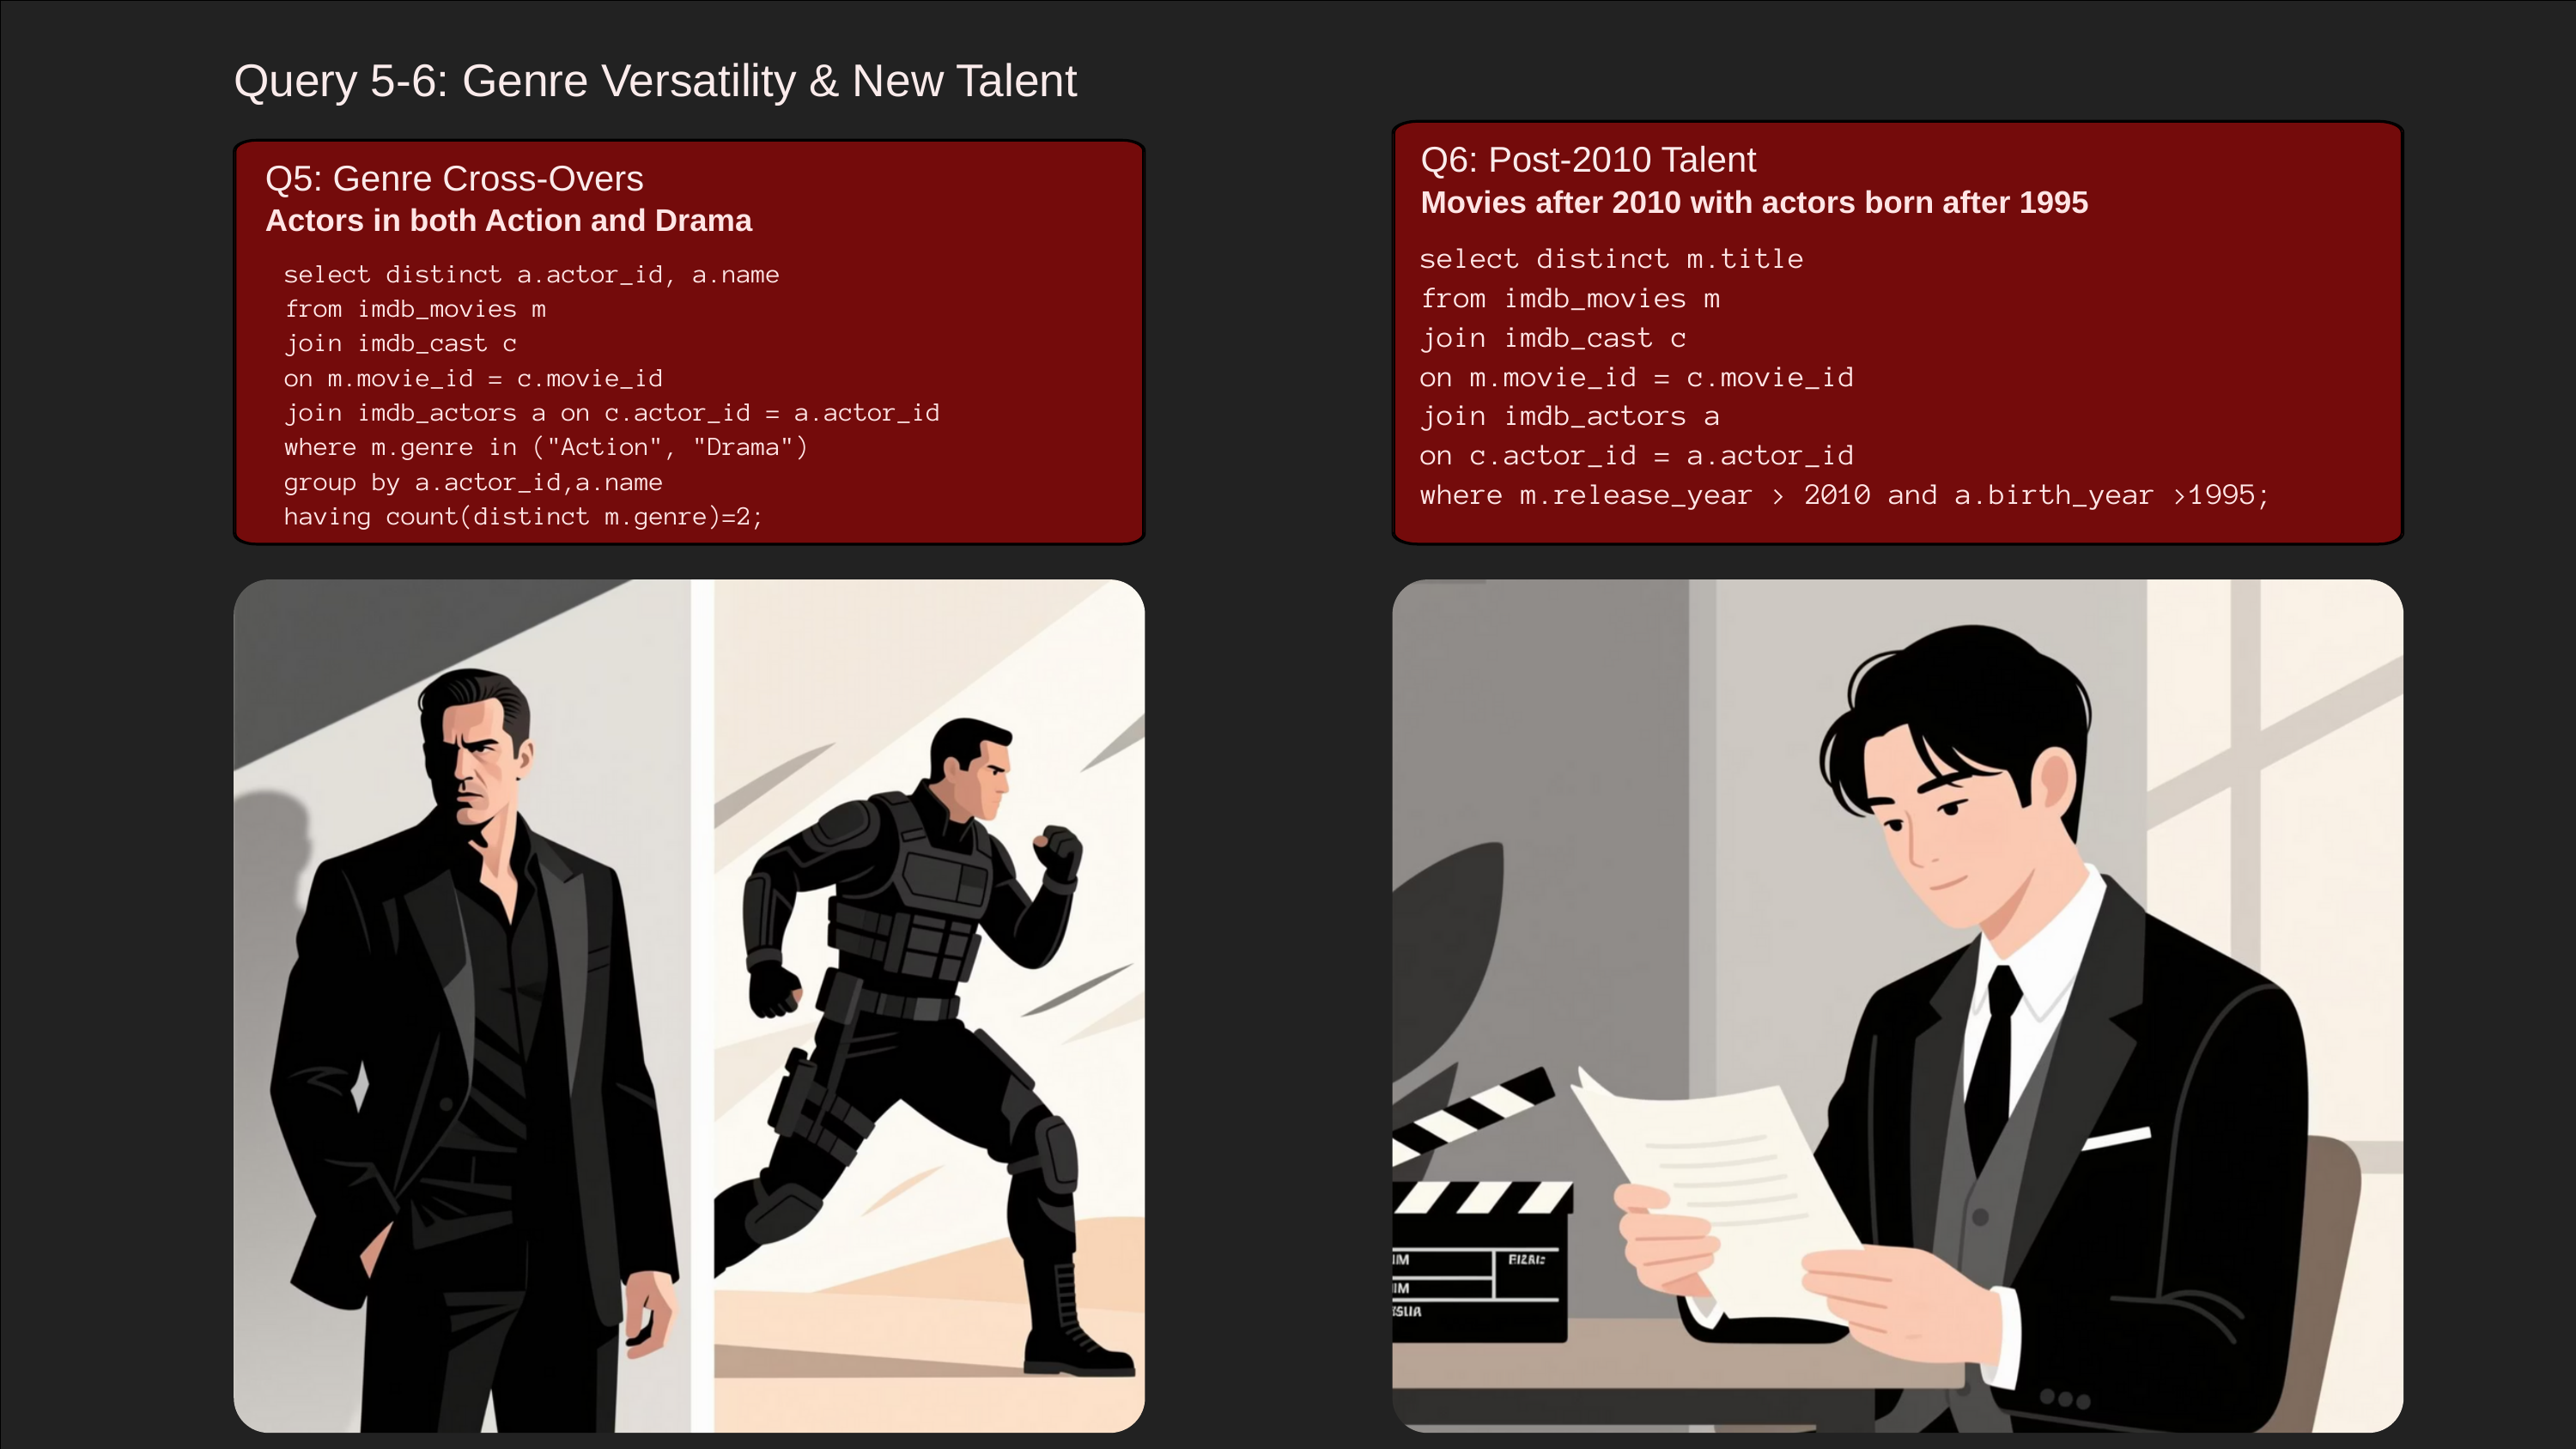

Query 5-6: Genre Versatility & New Talent

Q6: Post-2010 Talent
Q5: Genre Cross-Overs
Movies after 2010 with actors born after 1995
Actors in both Action and Drama
select distinct m.title
from imdb_movies m
join imdb_cast c
on m.movie_id = c.movie_id
join imdb_actors a
on c.actor_id = a.actor_id
where m.release_year > 2010 and a.birth_year >1995;
select distinct a.actor_id, a.name
from imdb_movies m
join imdb_cast c
on m.movie_id = c.movie_id
join imdb_actors a on c.actor_id = a.actor_id
where m.genre in ("Action", "Drama")
group by a.actor_id,a.name
having count(distinct m.genre)=2;